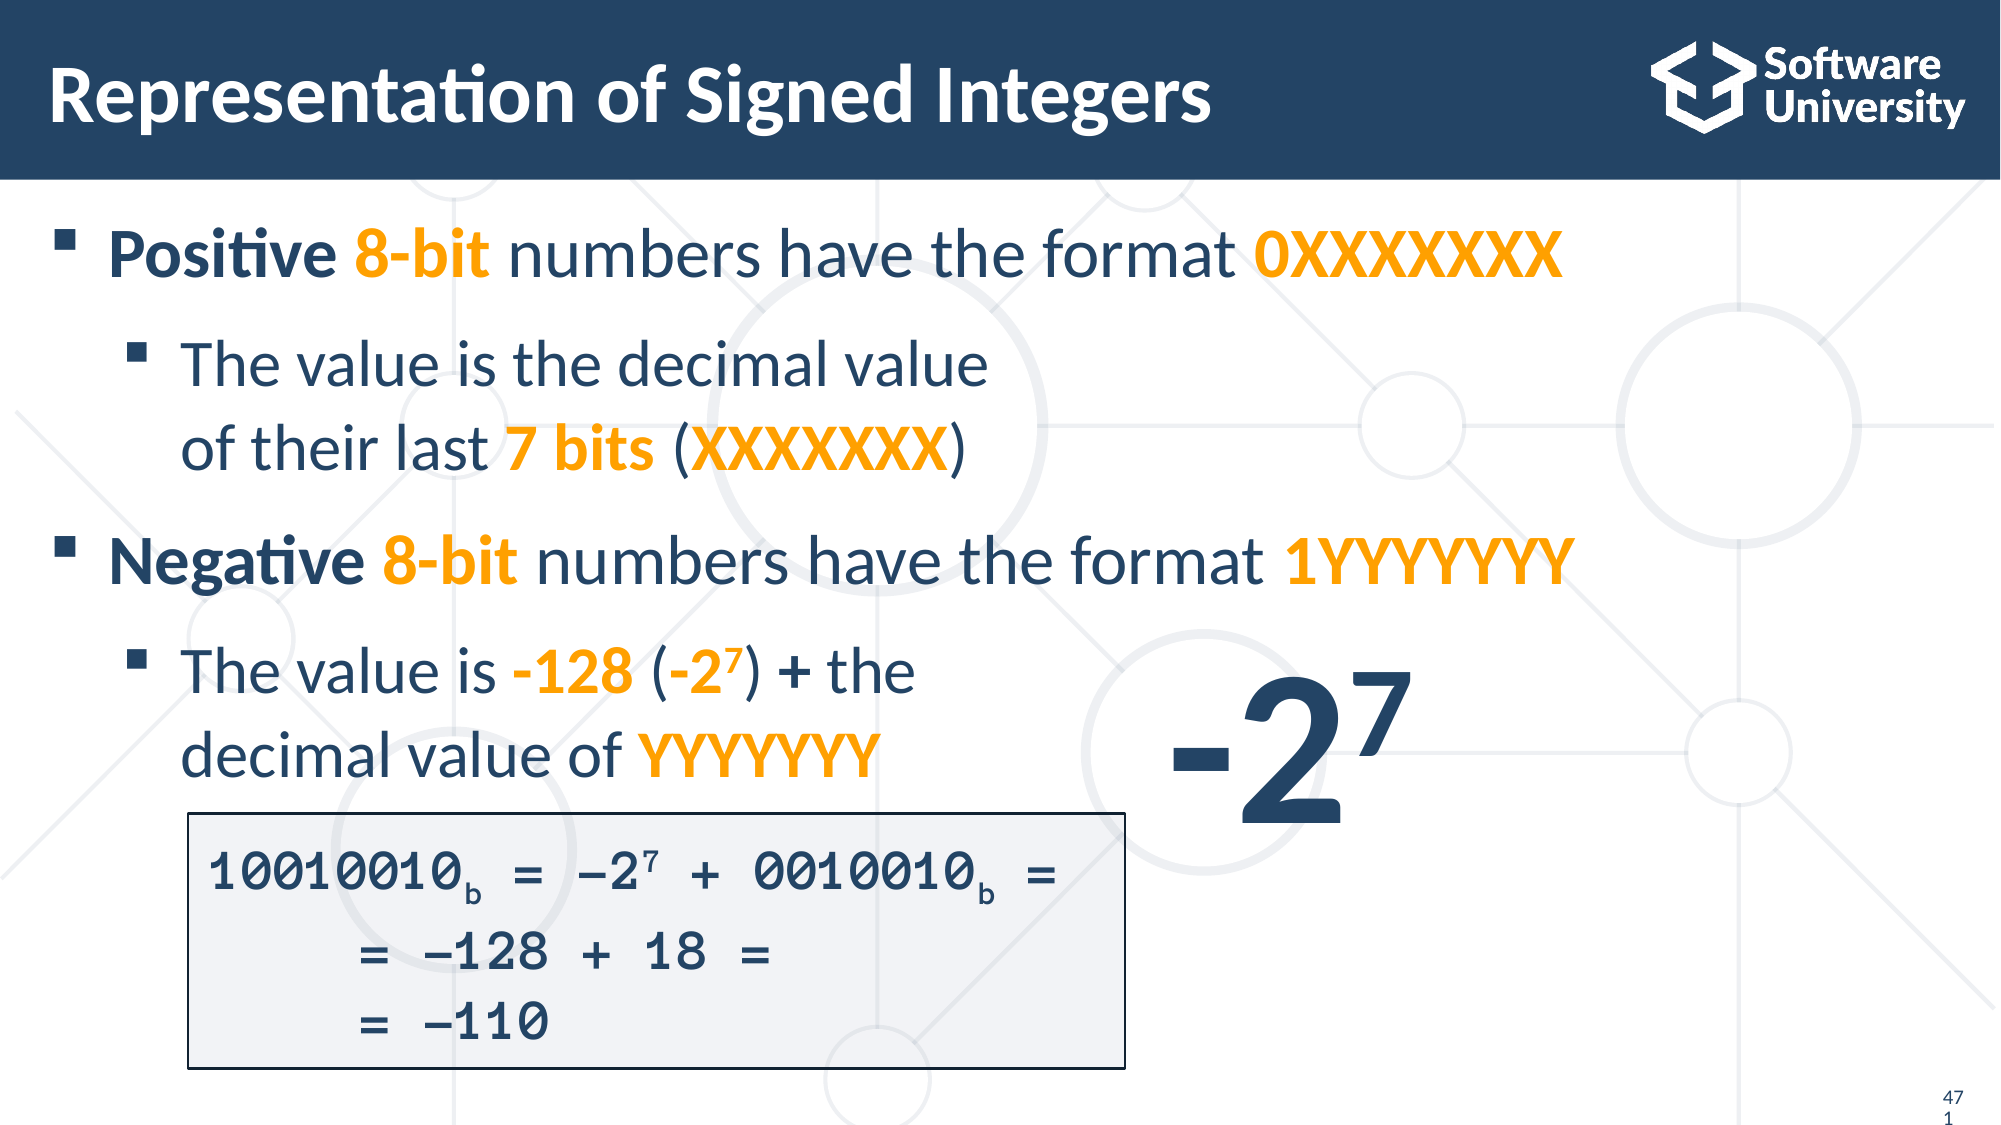

# Representation of Signed Integers
Positive 8-bit numbers have the format 0XXXXXXX
The value is the decimal value
of their last 7 bits (XXXXXXX)
Negative 8-bit numbers have the format 1YYYYYYY
The value is -128 (-27) + the
decimal value of YYYYYYY
-27
10010010b = -27 + 0010010b =
	= -128 + 18 =
	= -110
471